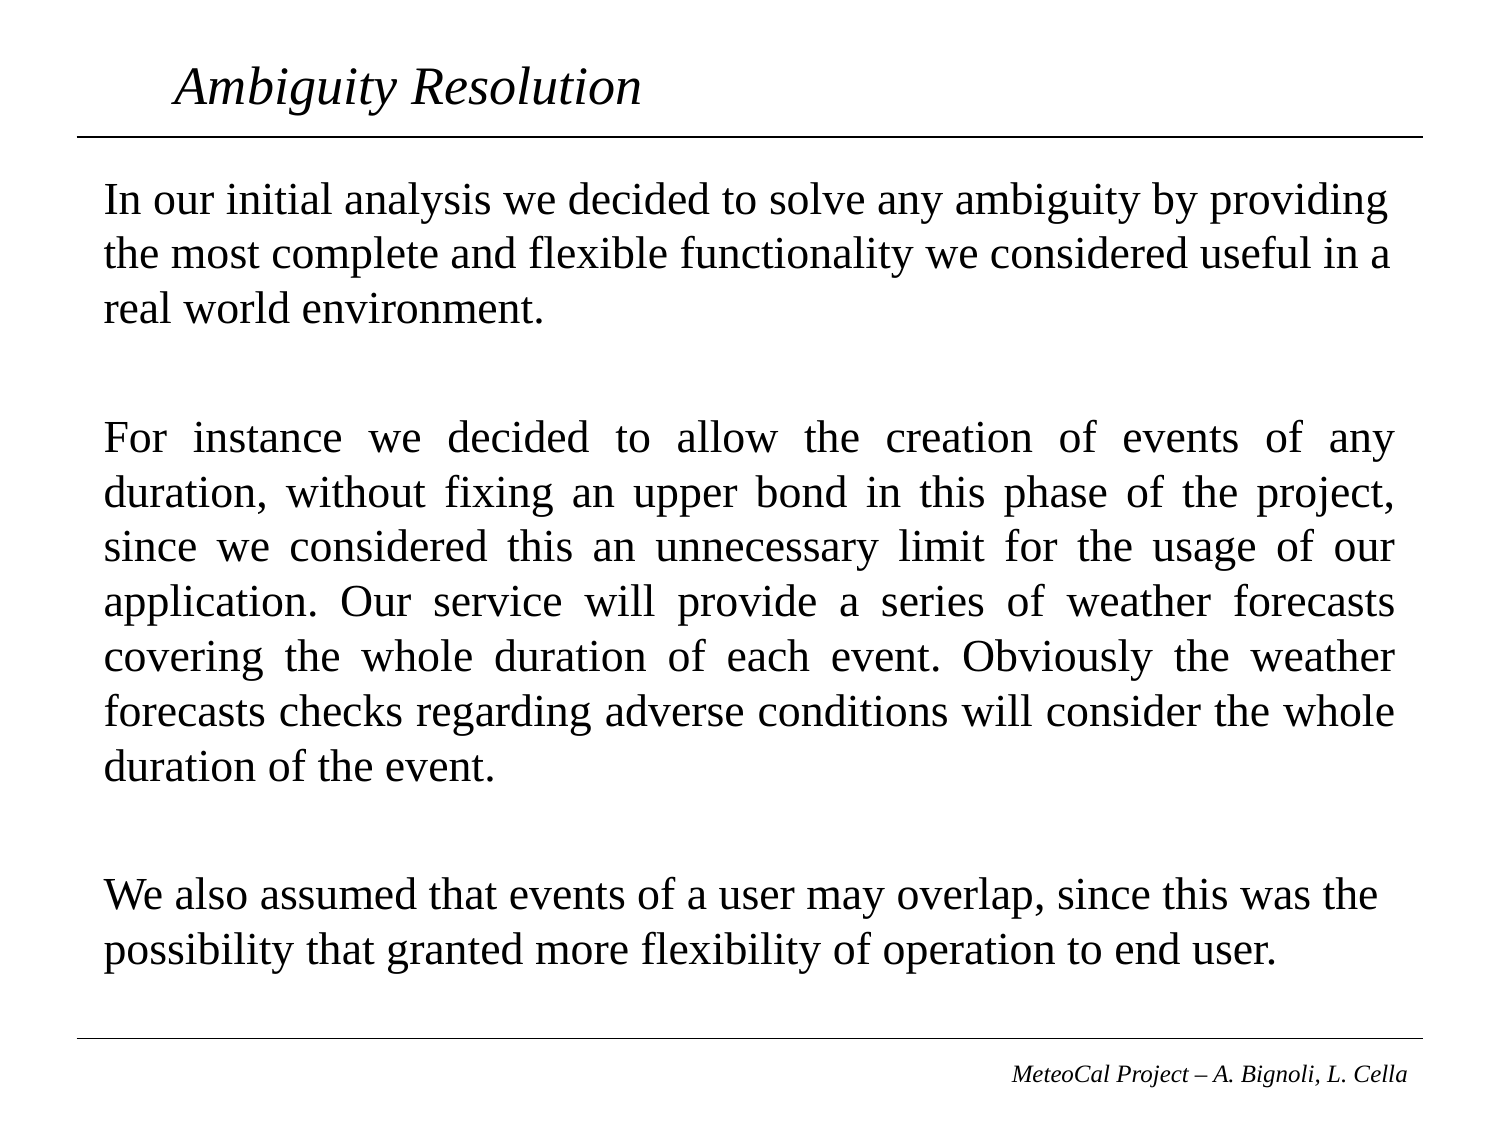

# Ambiguity Resolution
In our initial analysis we decided to solve any ambiguity by providing the most complete and flexible functionality we considered useful in a real world environment.

For instance we decided to allow the creation of events of any duration, without fixing an upper bond in this phase of the project, since we considered this an unnecessary limit for the usage of our application. Our service will provide a series of weather forecasts covering the whole duration of each event. Obviously the weather forecasts checks regarding adverse conditions will consider the whole duration of the event.

We also assumed that events of a user may overlap, since this was the possibility that granted more flexibility of operation to end user.

MeteoCal Project – A. Bignoli, L. Cella